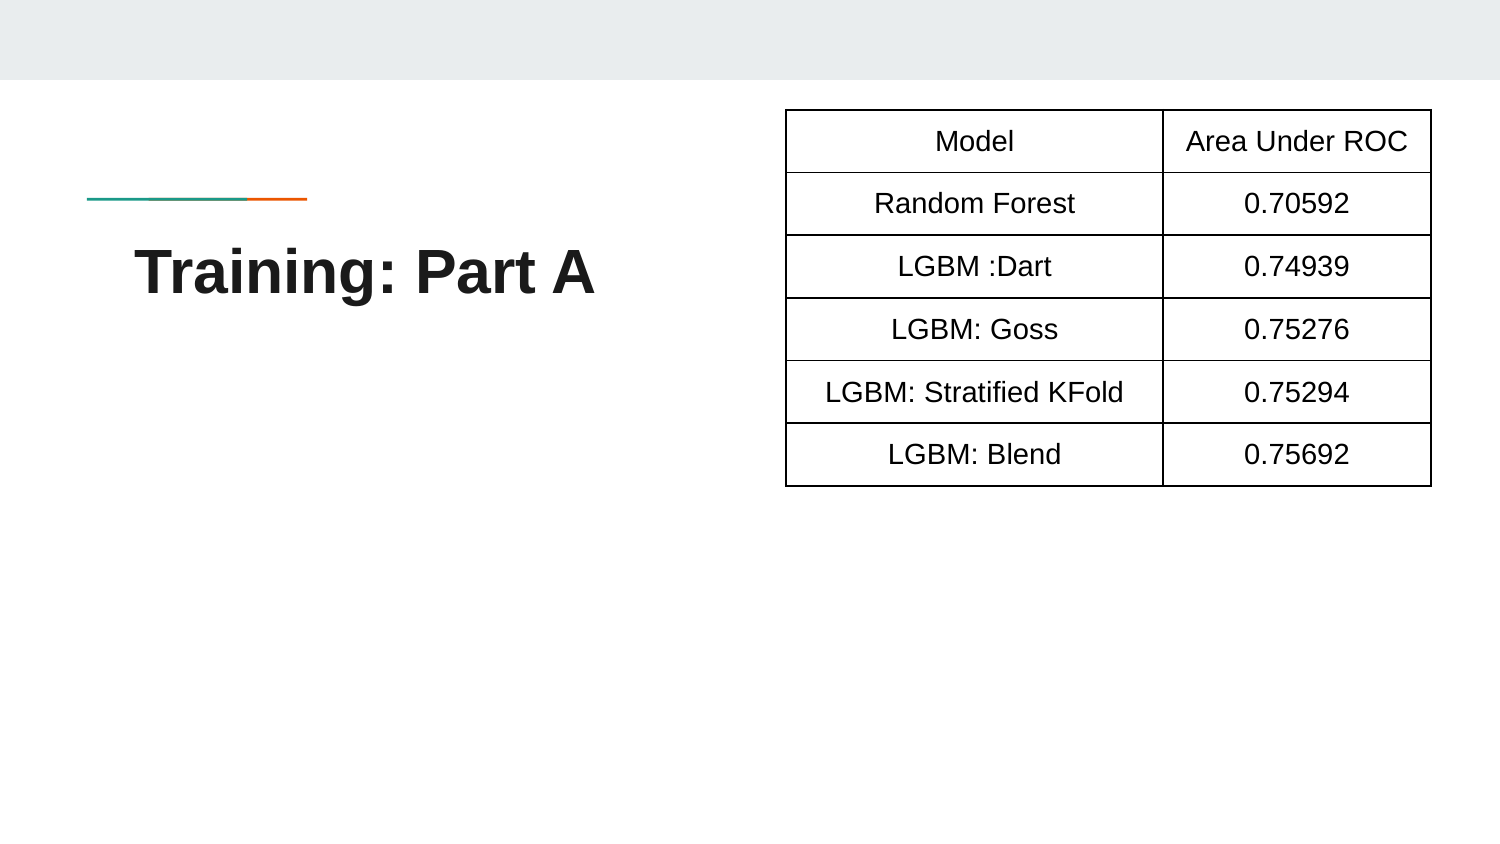

| Model | Area Under ROC |
| --- | --- |
| Random Forest | 0.70592 |
| LGBM :Dart | 0.74939 |
| LGBM: Goss | 0.75276 |
| LGBM: Stratified KFold | 0.75294 |
| LGBM: Blend | 0.75692 |
# Training: Part A